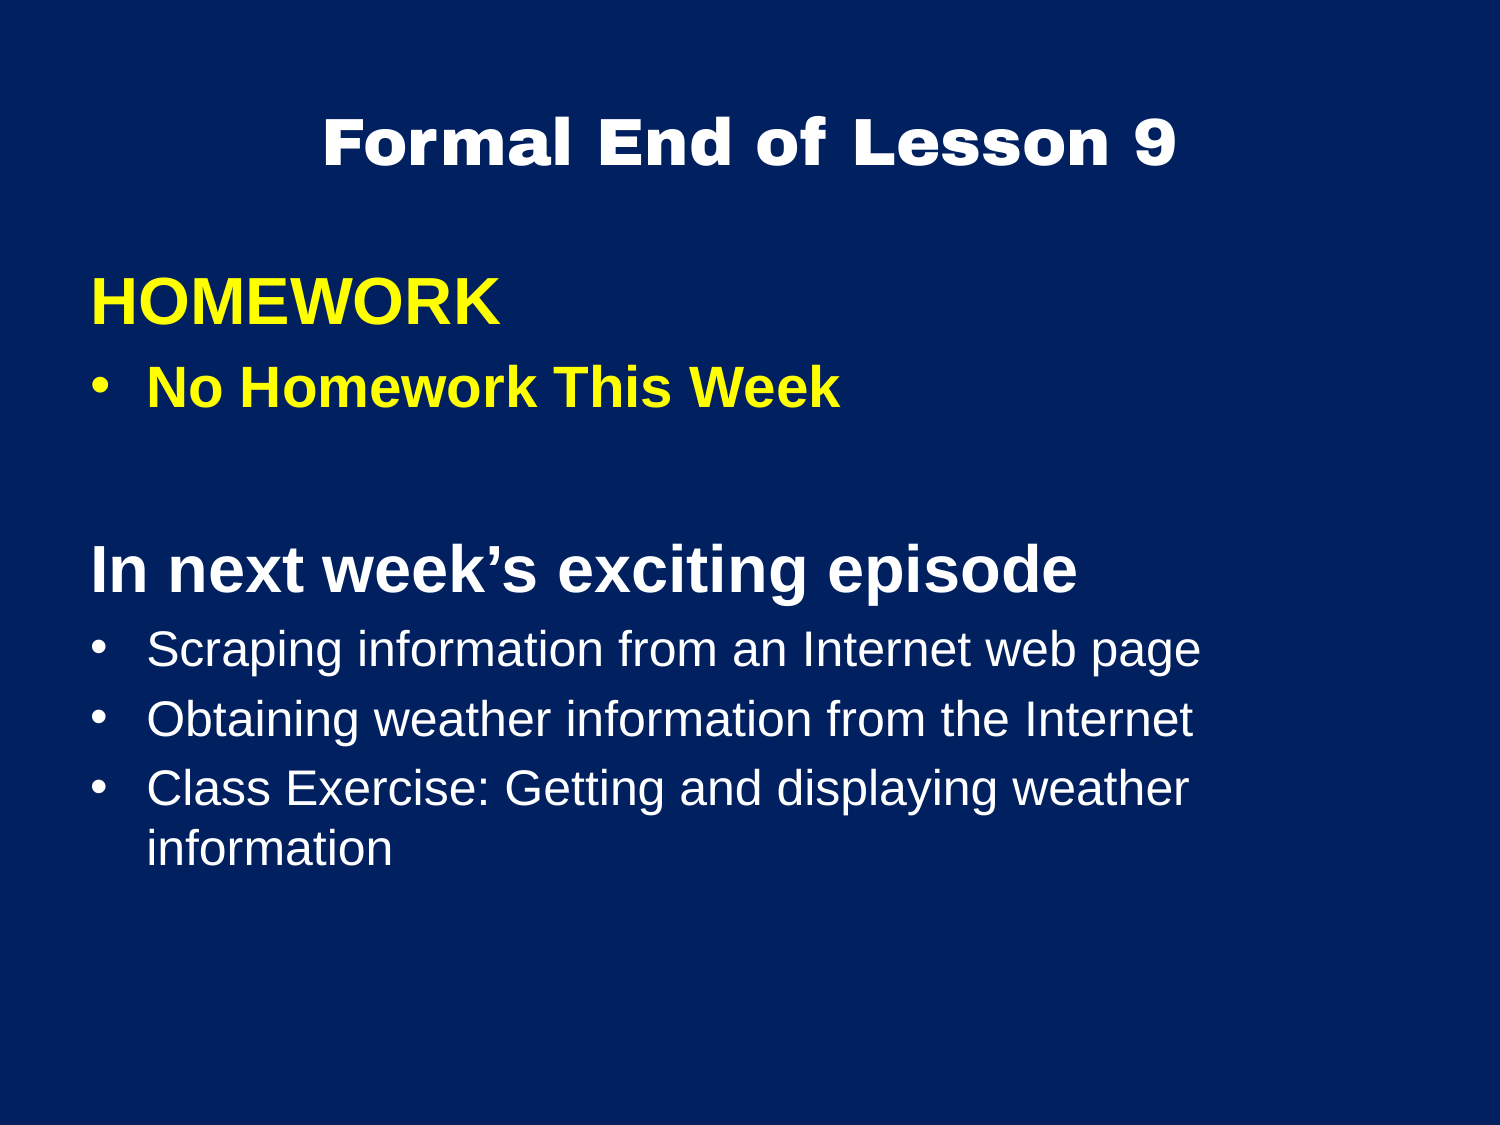

# Formal End of Lesson 9
HOMEWORK
No Homework This Week

In next week’s exciting episode
Scraping information from an Internet web page
Obtaining weather information from the Internet
Class Exercise: Getting and displaying weather information